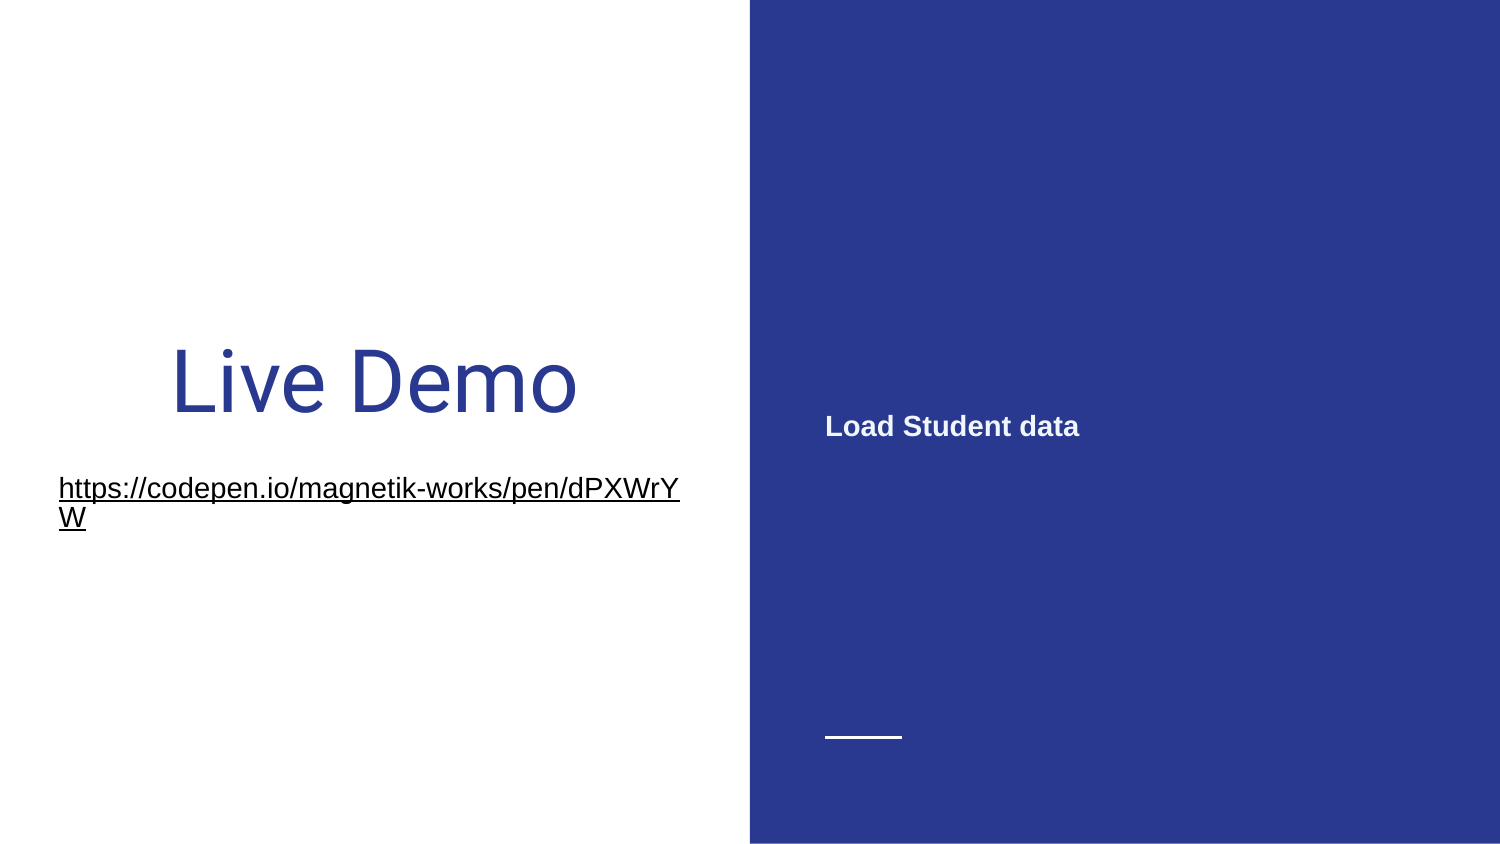

Load Student data
# Live Demo
https://codepen.io/magnetik-works/pen/dPXWrYW